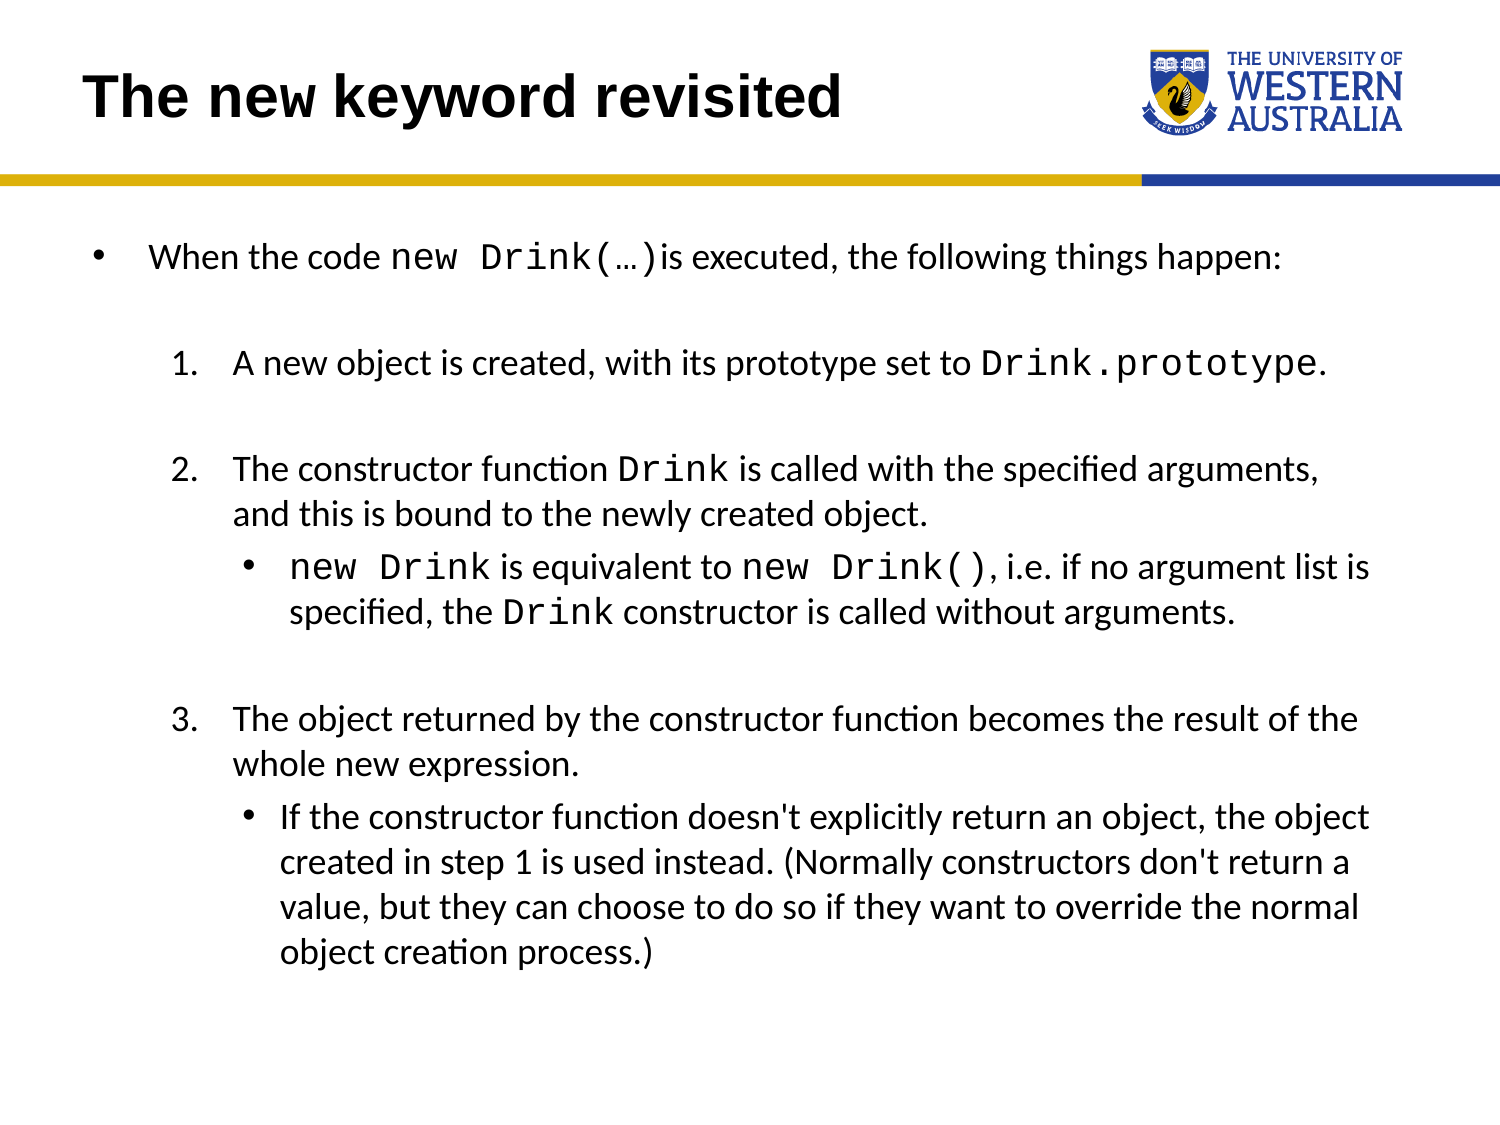

The new keyword revisited
When the code new Drink(…)is executed, the following things happen:

A new object is created, with its prototype set to Drink.prototype.

The constructor function Drink is called with the specified arguments, and this is bound to the newly created object.
new Drink is equivalent to new Drink(), i.e. if no argument list is specified, the Drink constructor is called without arguments.

The object returned by the constructor function becomes the result of the whole new expression.
If the constructor function doesn't explicitly return an object, the object created in step 1 is used instead. (Normally constructors don't return a value, but they can choose to do so if they want to override the normal object creation process.)